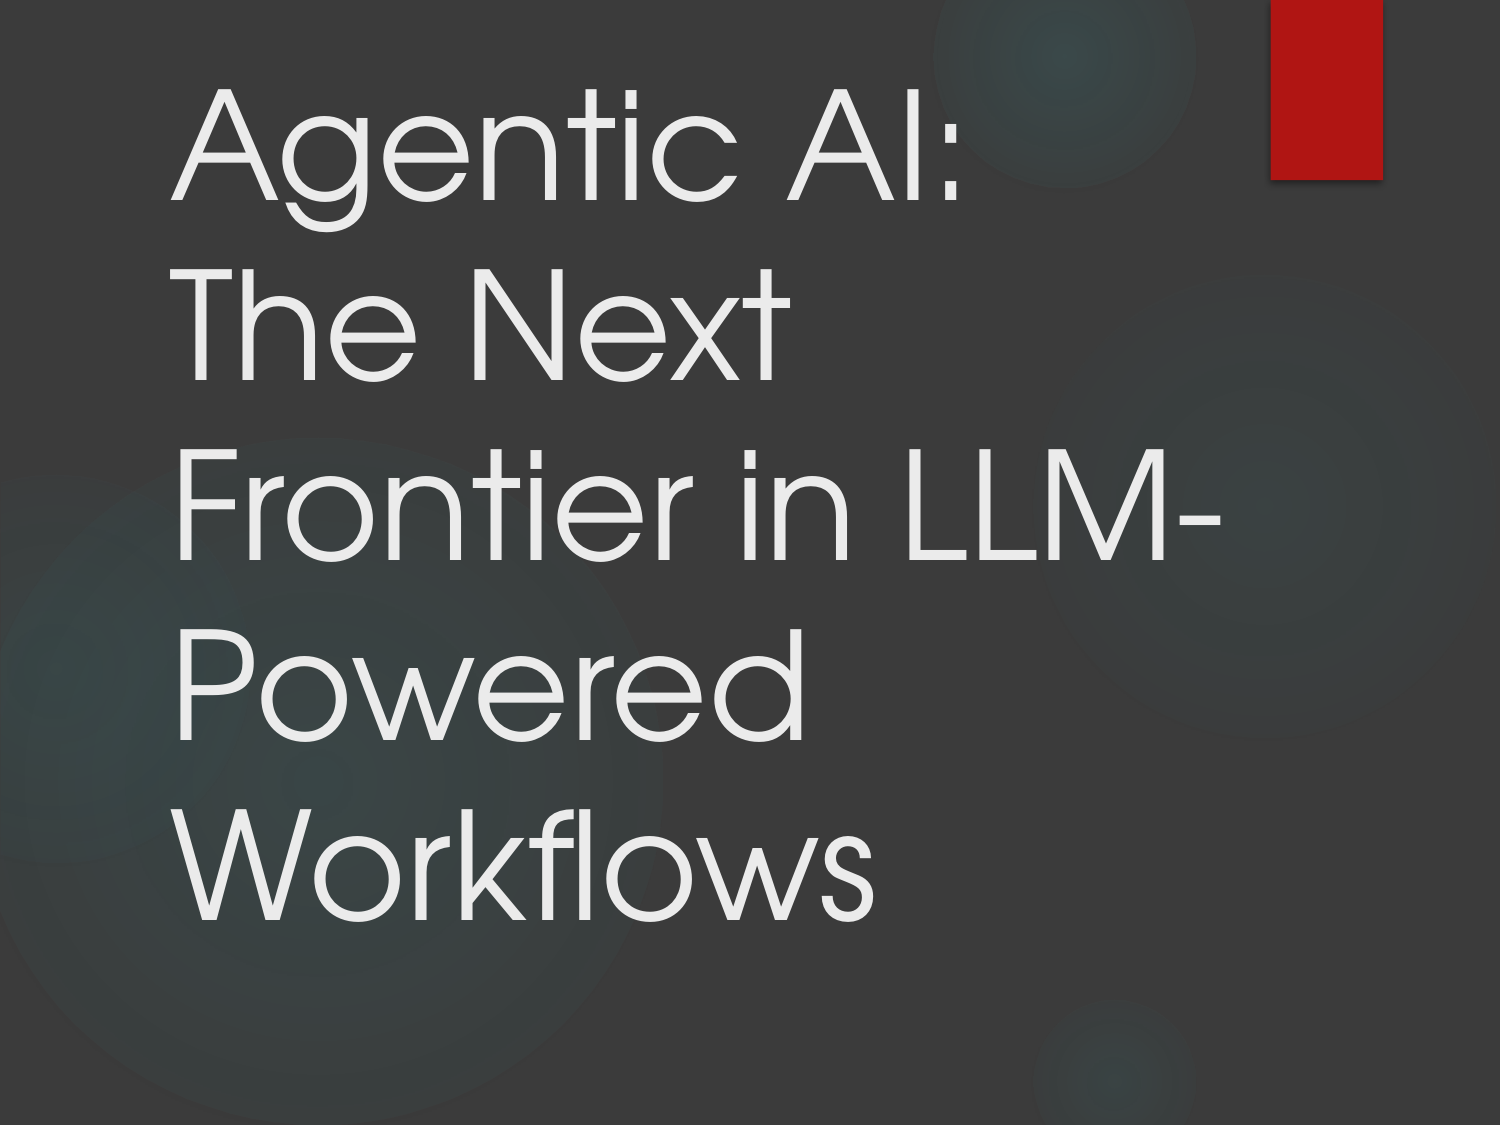

# Agentic AI: The Next Frontier in LLM-Powered Workflows